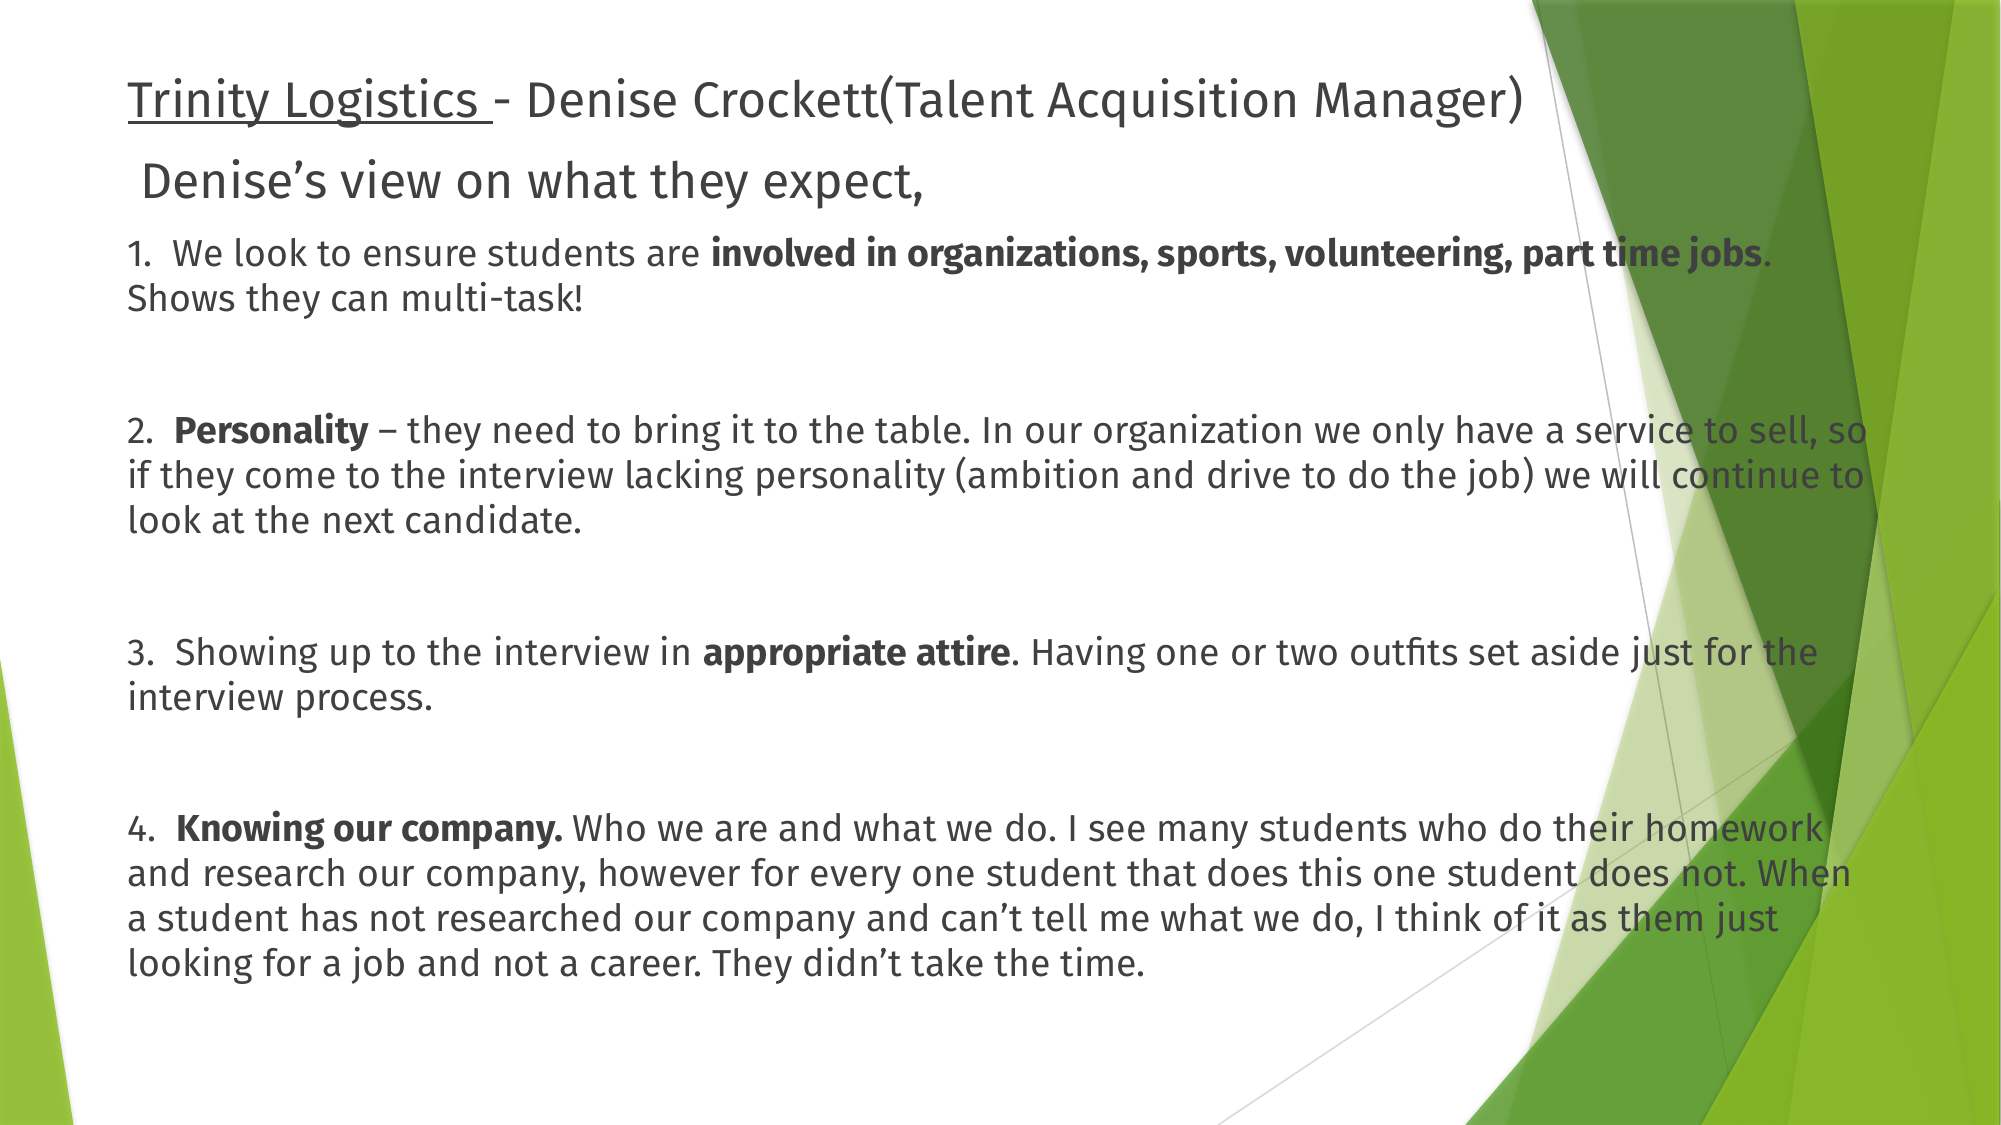

Trinity Logistics - Denise Crockett(Talent Acquisition Manager)
 Denise’s view on what they expect,
1.  We look to ensure students are involved in organizations, sports, volunteering, part time jobs. Shows they can multi-task!

2.  Personality – they need to bring it to the table. In our organization we only have a service to sell, so if they come to the interview lacking personality (ambition and drive to do the job) we will continue to look at the next candidate.

3.  Showing up to the interview in appropriate attire. Having one or two outfits set aside just for the interview process.

4.  Knowing our company. Who we are and what we do. I see many students who do their homework and research our company, however for every one student that does this one student does not. When a student has not researched our company and can’t tell me what we do, I think of it as them just looking for a job and not a career. They didn’t take the time.